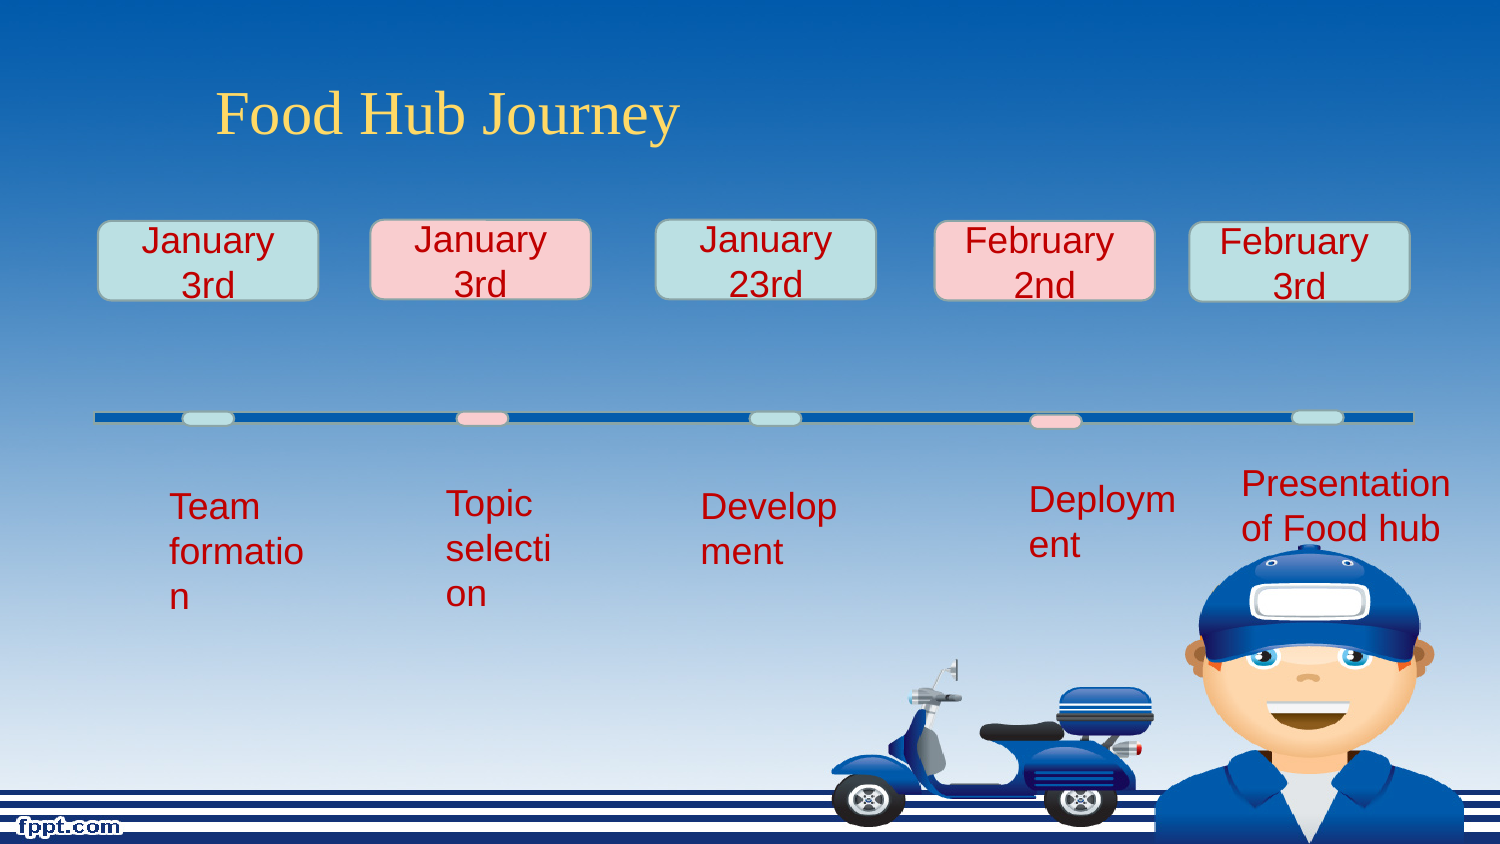

# Food Hub Journey

January 3rd

January 23rd

January 3rd

February
2nd

February
3rd

Presentation of Food hub
Deployment
Topic selection
Development
Team formation